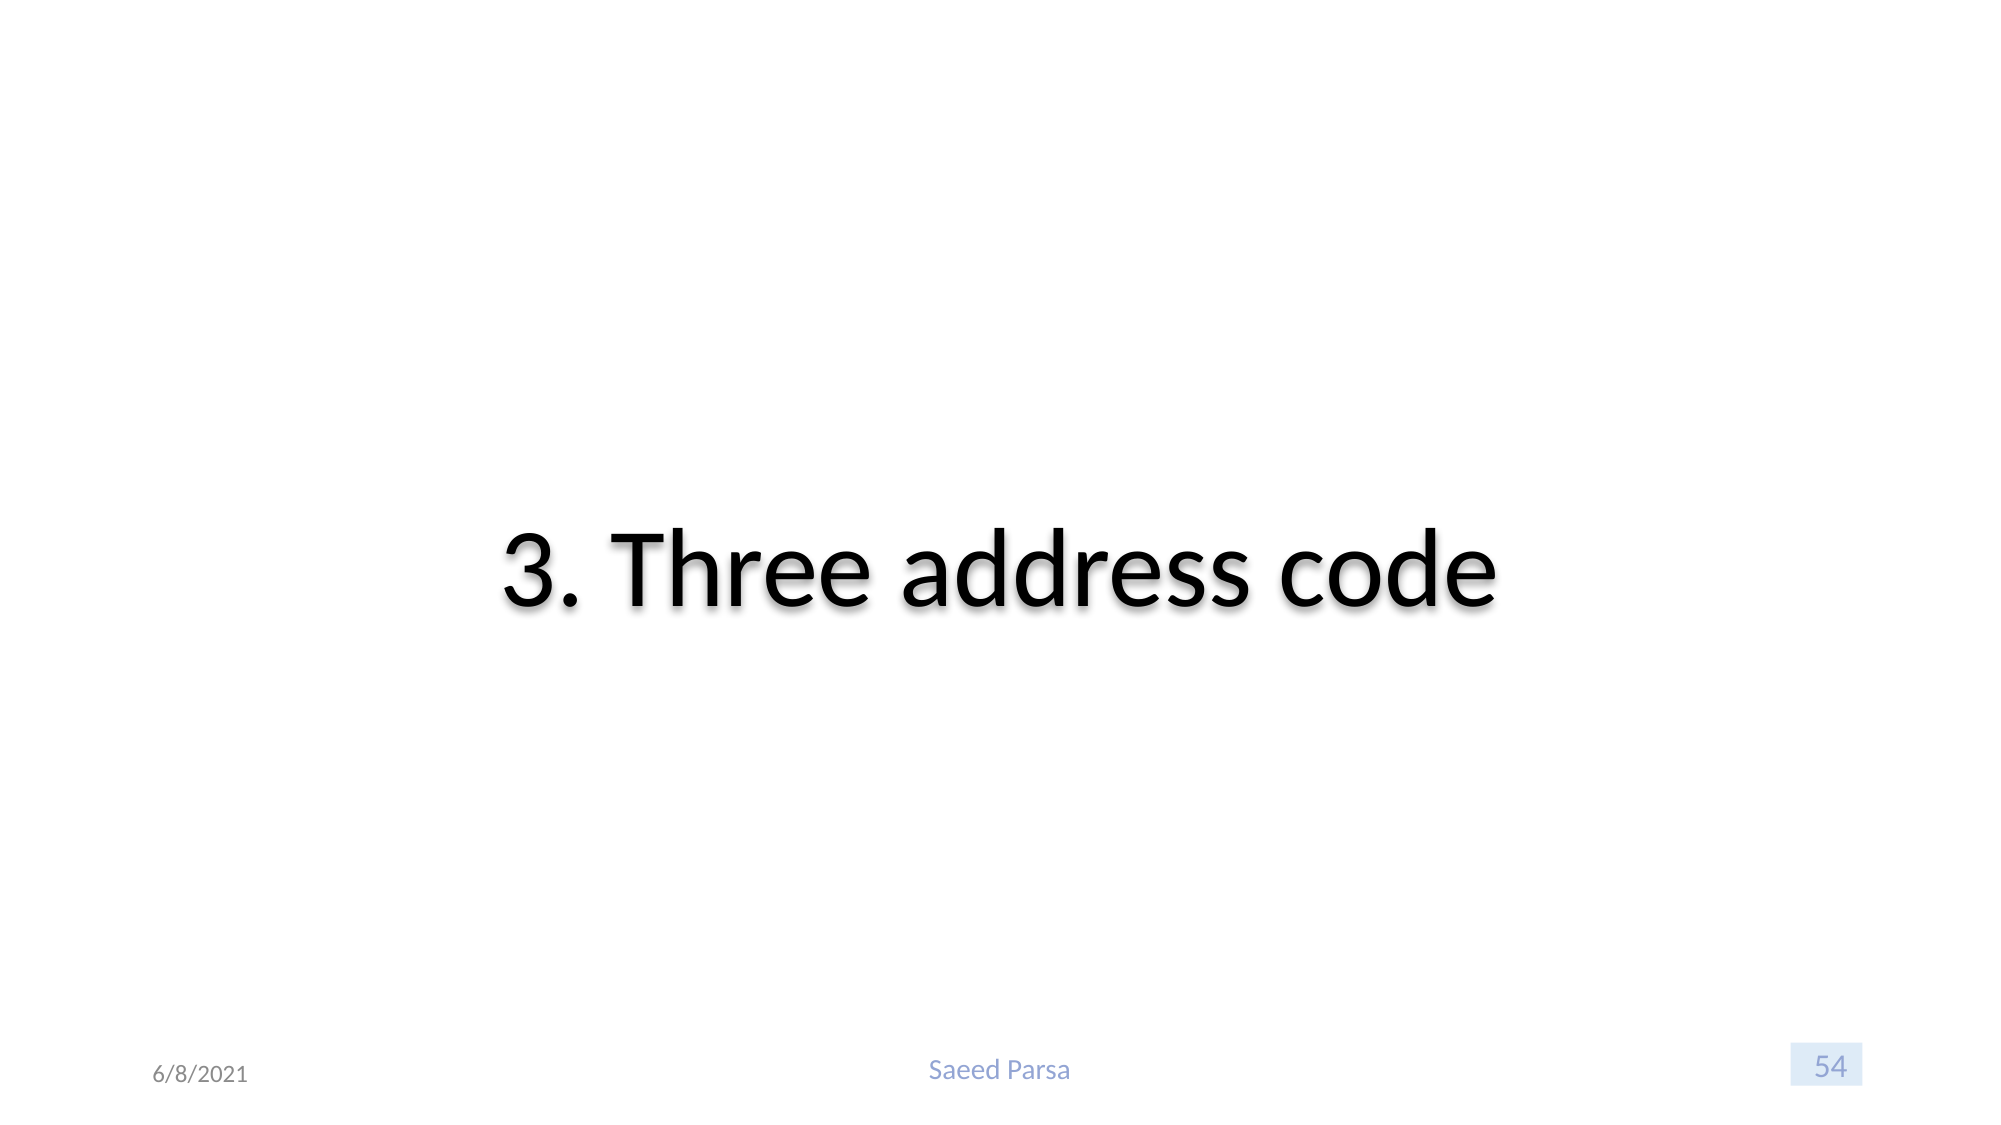

3. Three address code
Saeed Parsa
6/8/2021
54